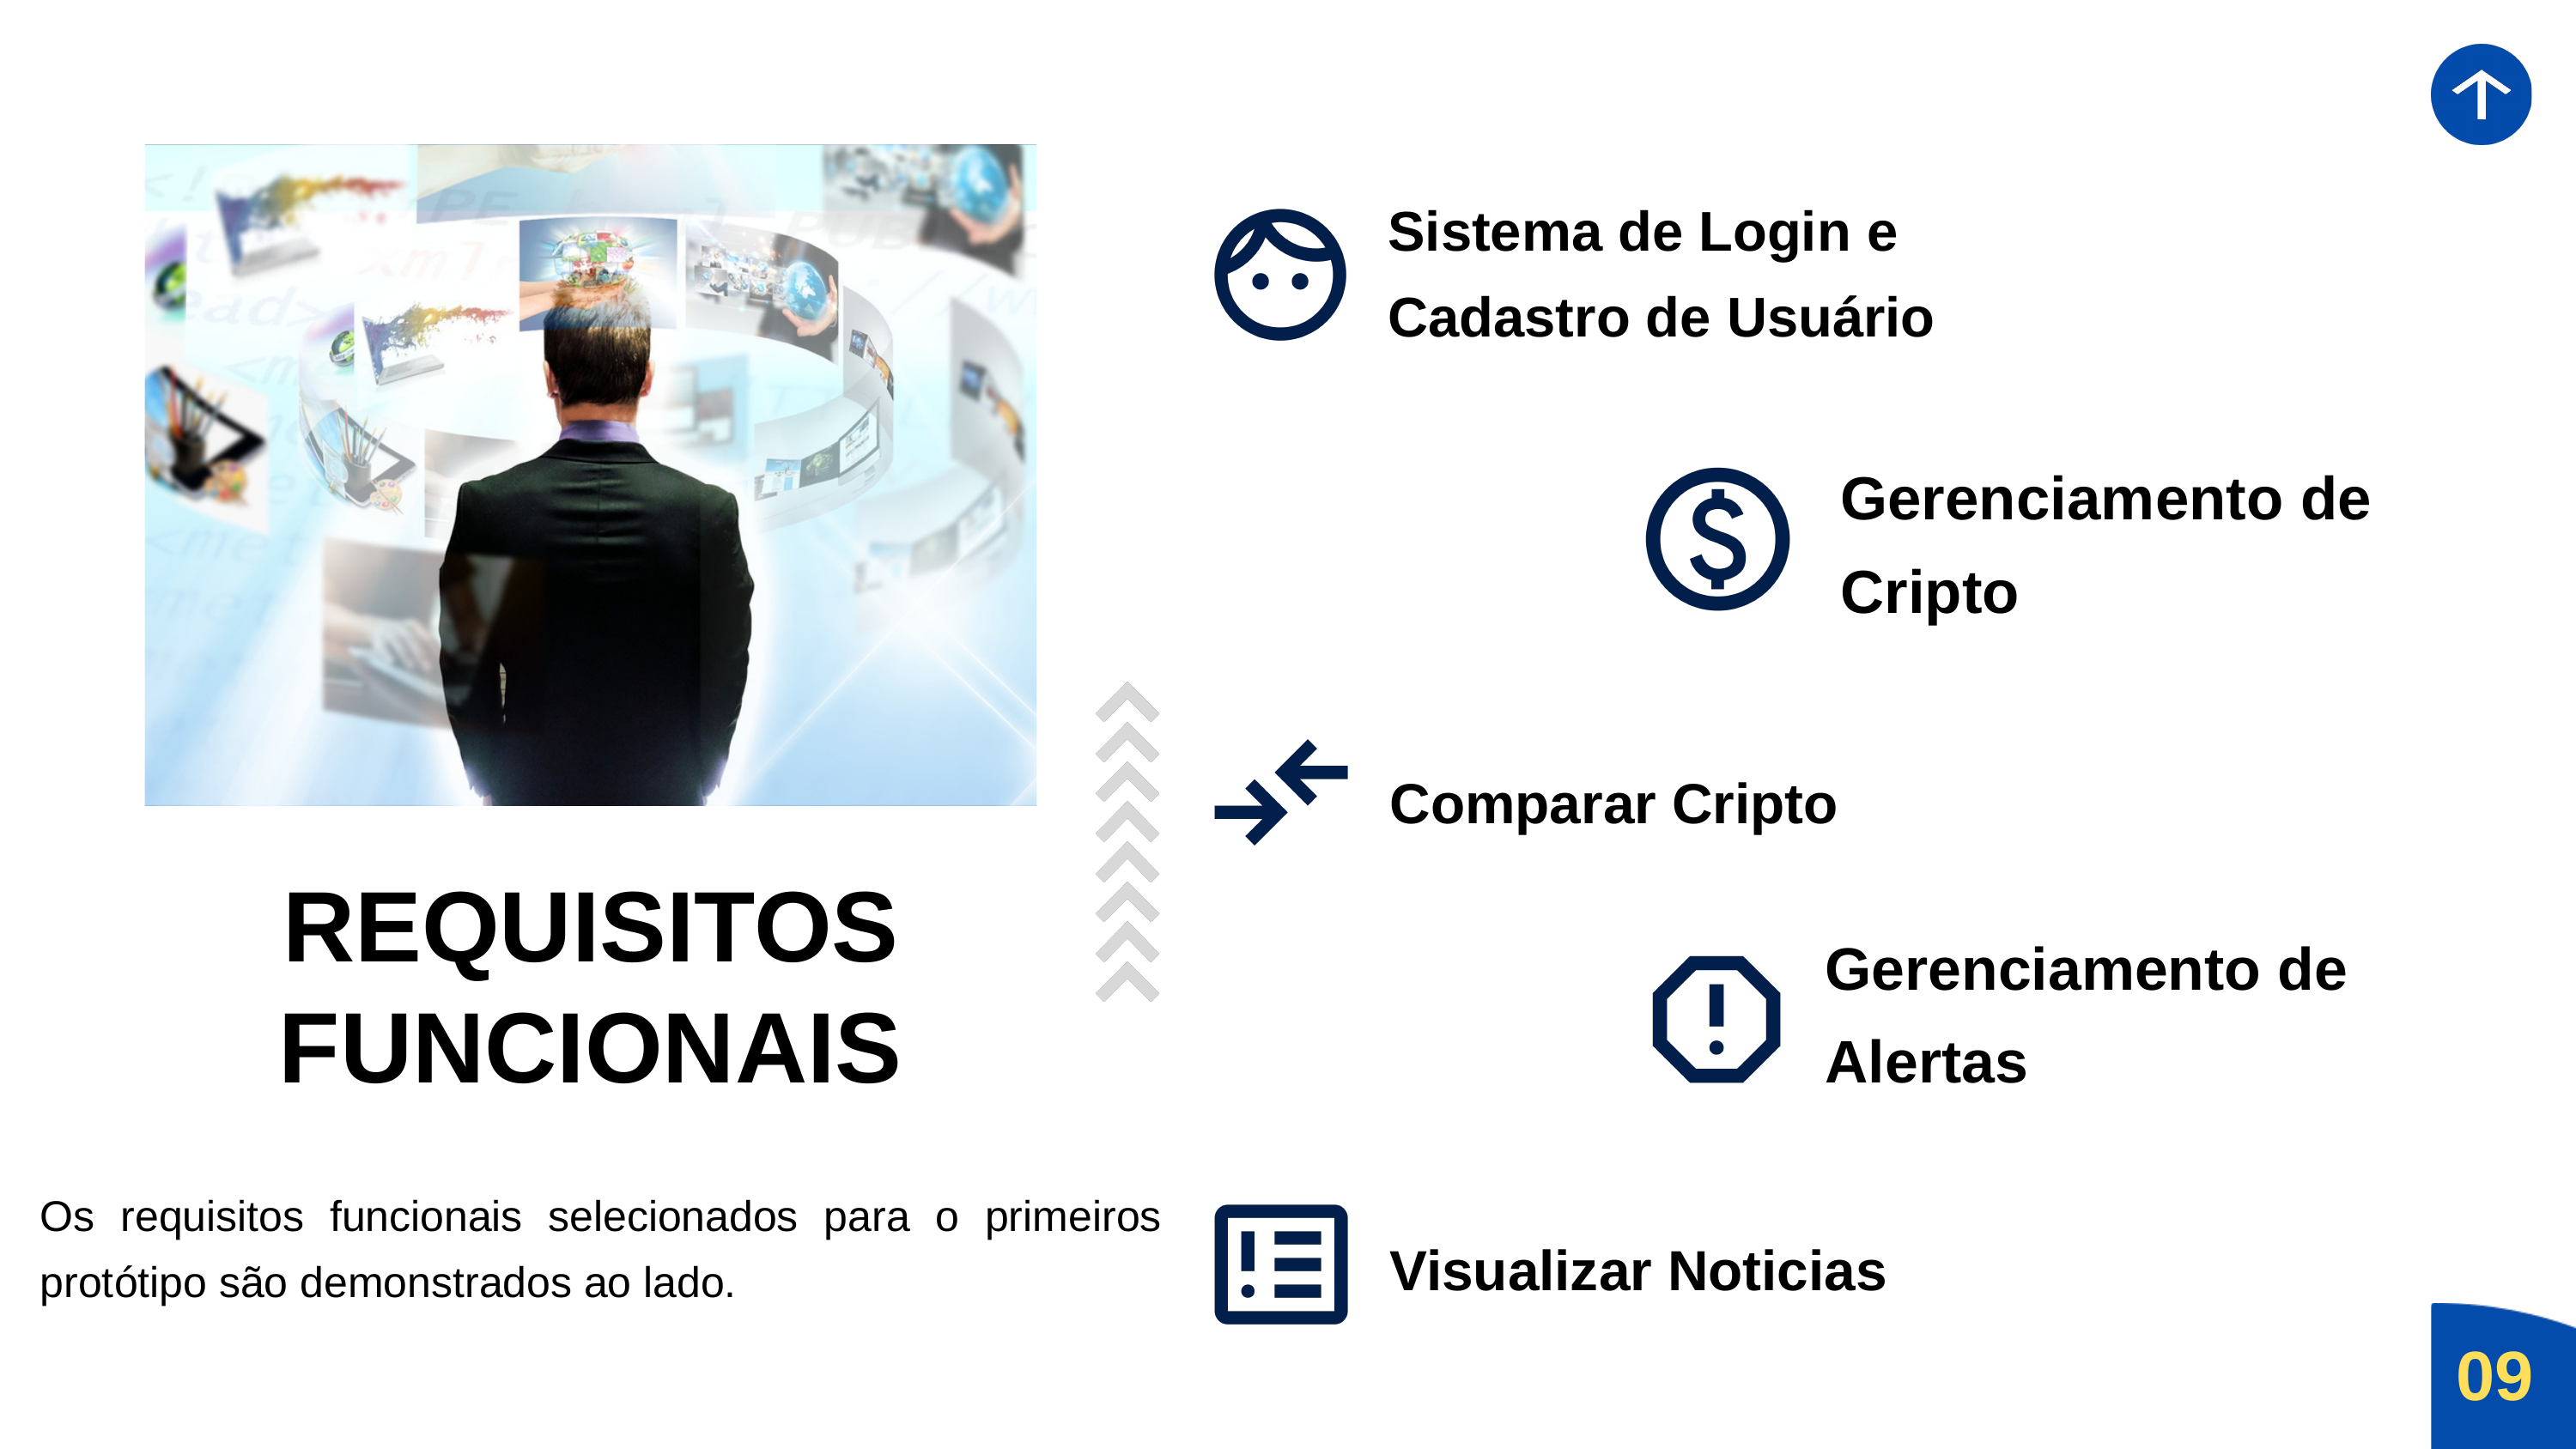

Sistema de Login e Cadastro de Usuário

Gerenciamento de Cripto

Comparar Cripto

REQUISITOS FUNCIONAIS

Gerenciamento de Alertas

Os requisitos funcionais selecionados para o primeiros protótipo são demonstrados ao lado.

Visualizar Noticias
09